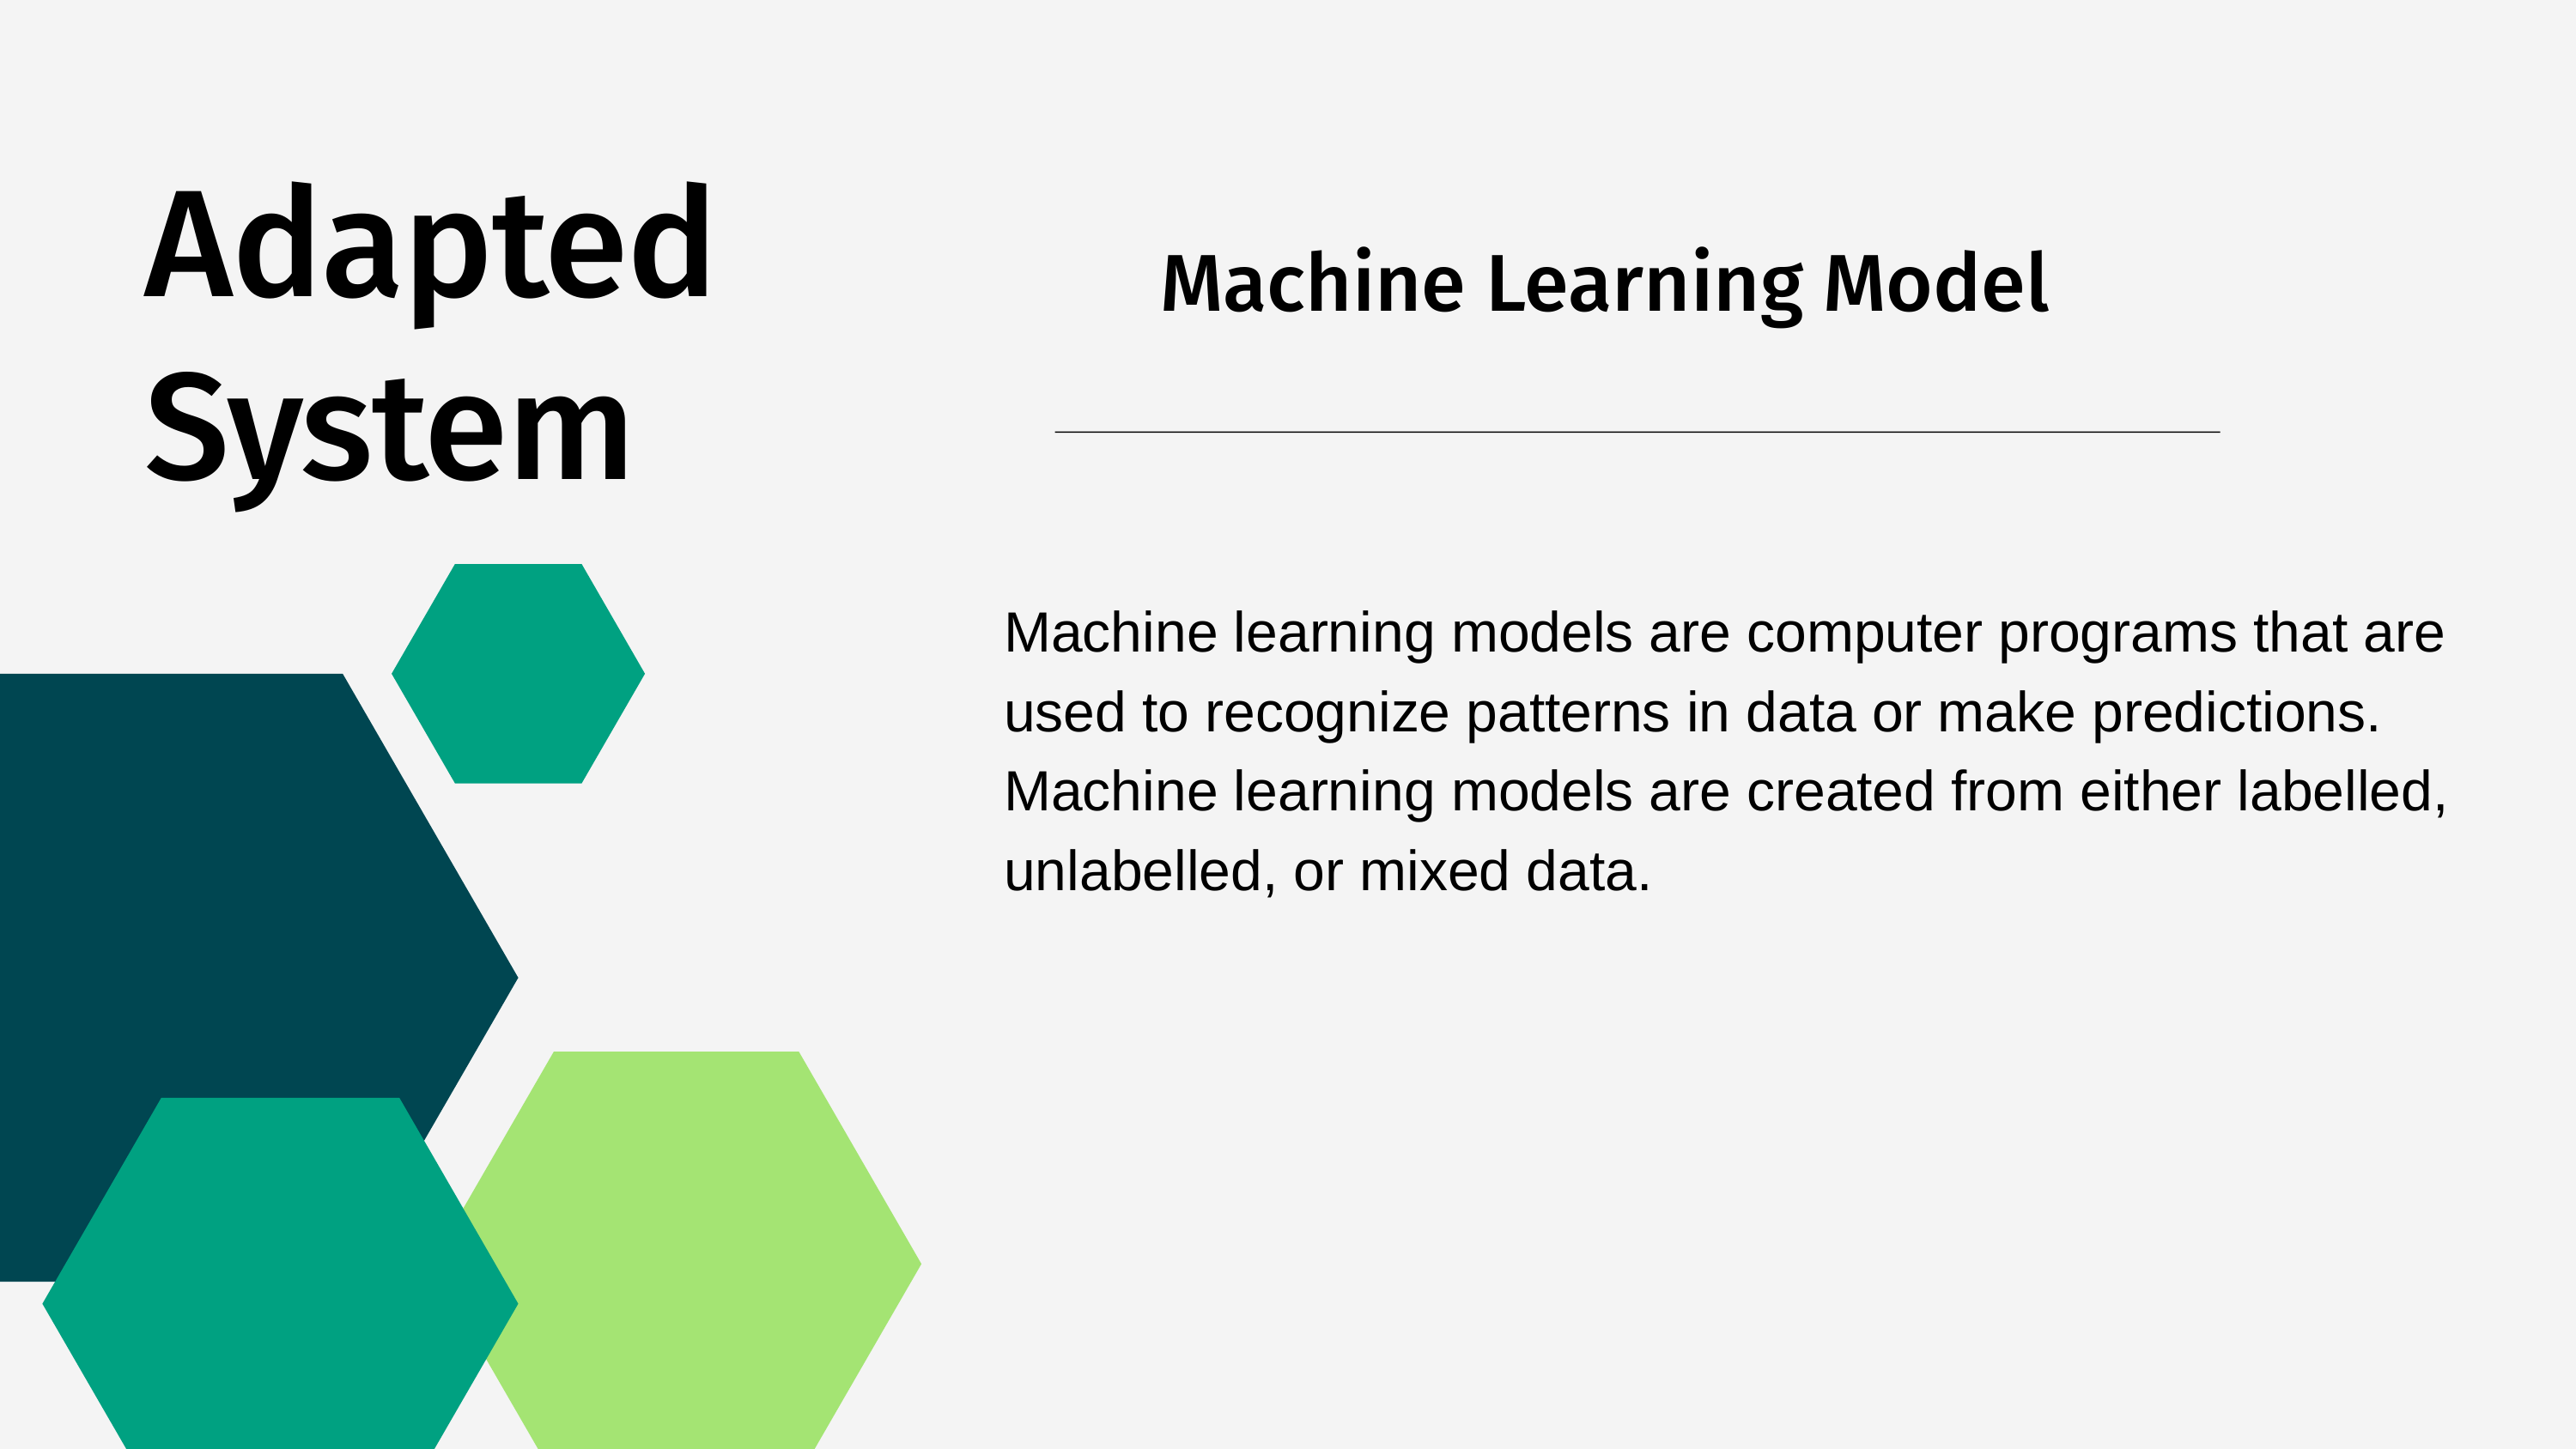

Adapted System
Machine Learning Model

Machine learning models are computer programs that are used to recognize patterns in data or make predictions. Machine learning models are created from either labelled, unlabelled, or mixed data.